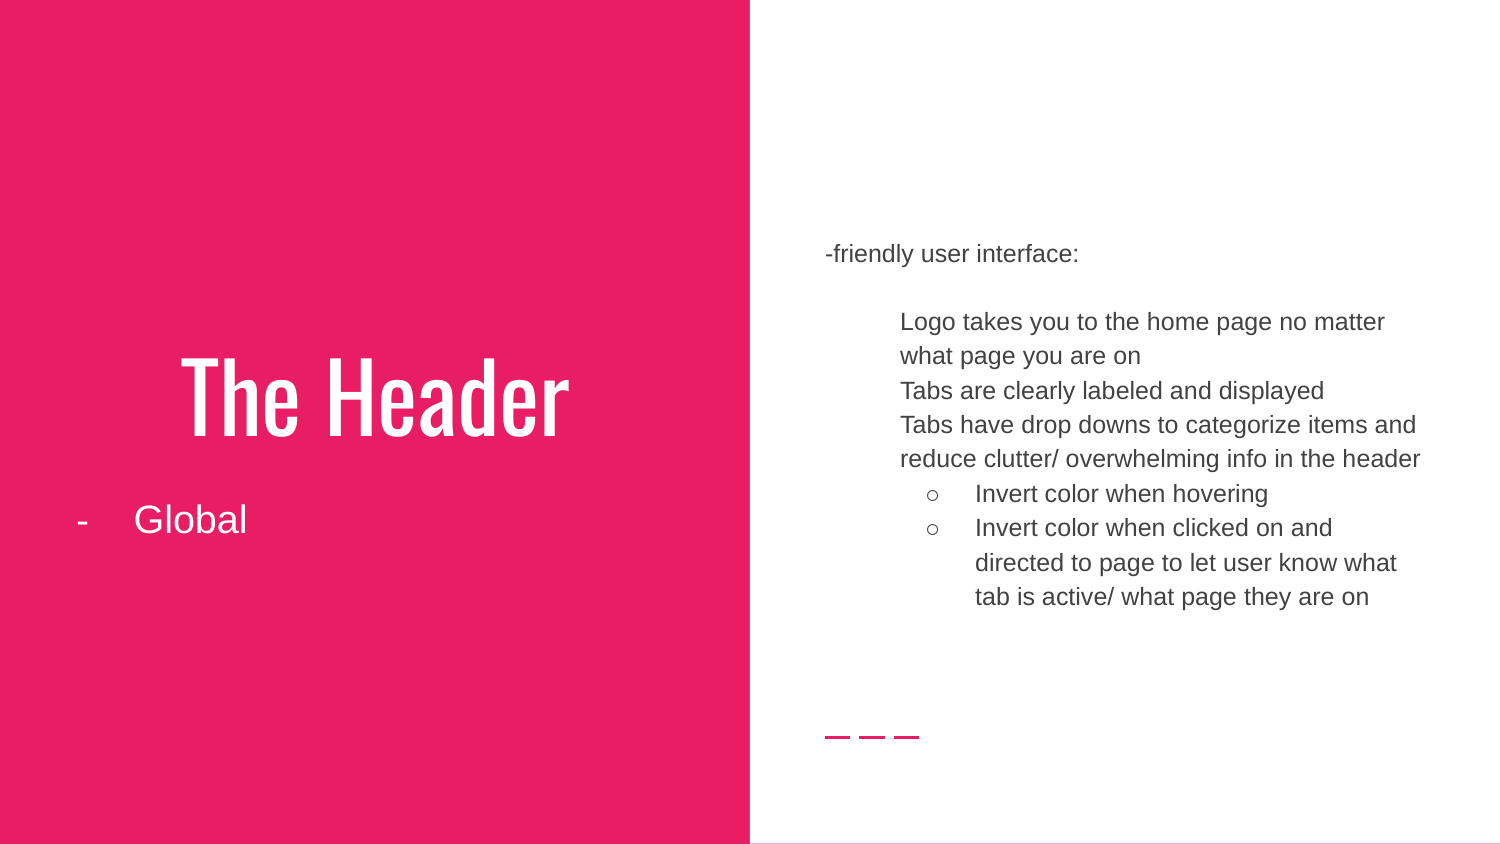

-friendly user interface:
Logo takes you to the home page no matter what page you are on
Tabs are clearly labeled and displayed
Tabs have drop downs to categorize items and reduce clutter/ overwhelming info in the header
Invert color when hovering
Invert color when clicked on and directed to page to let user know what tab is active/ what page they are on
# The Header
Global